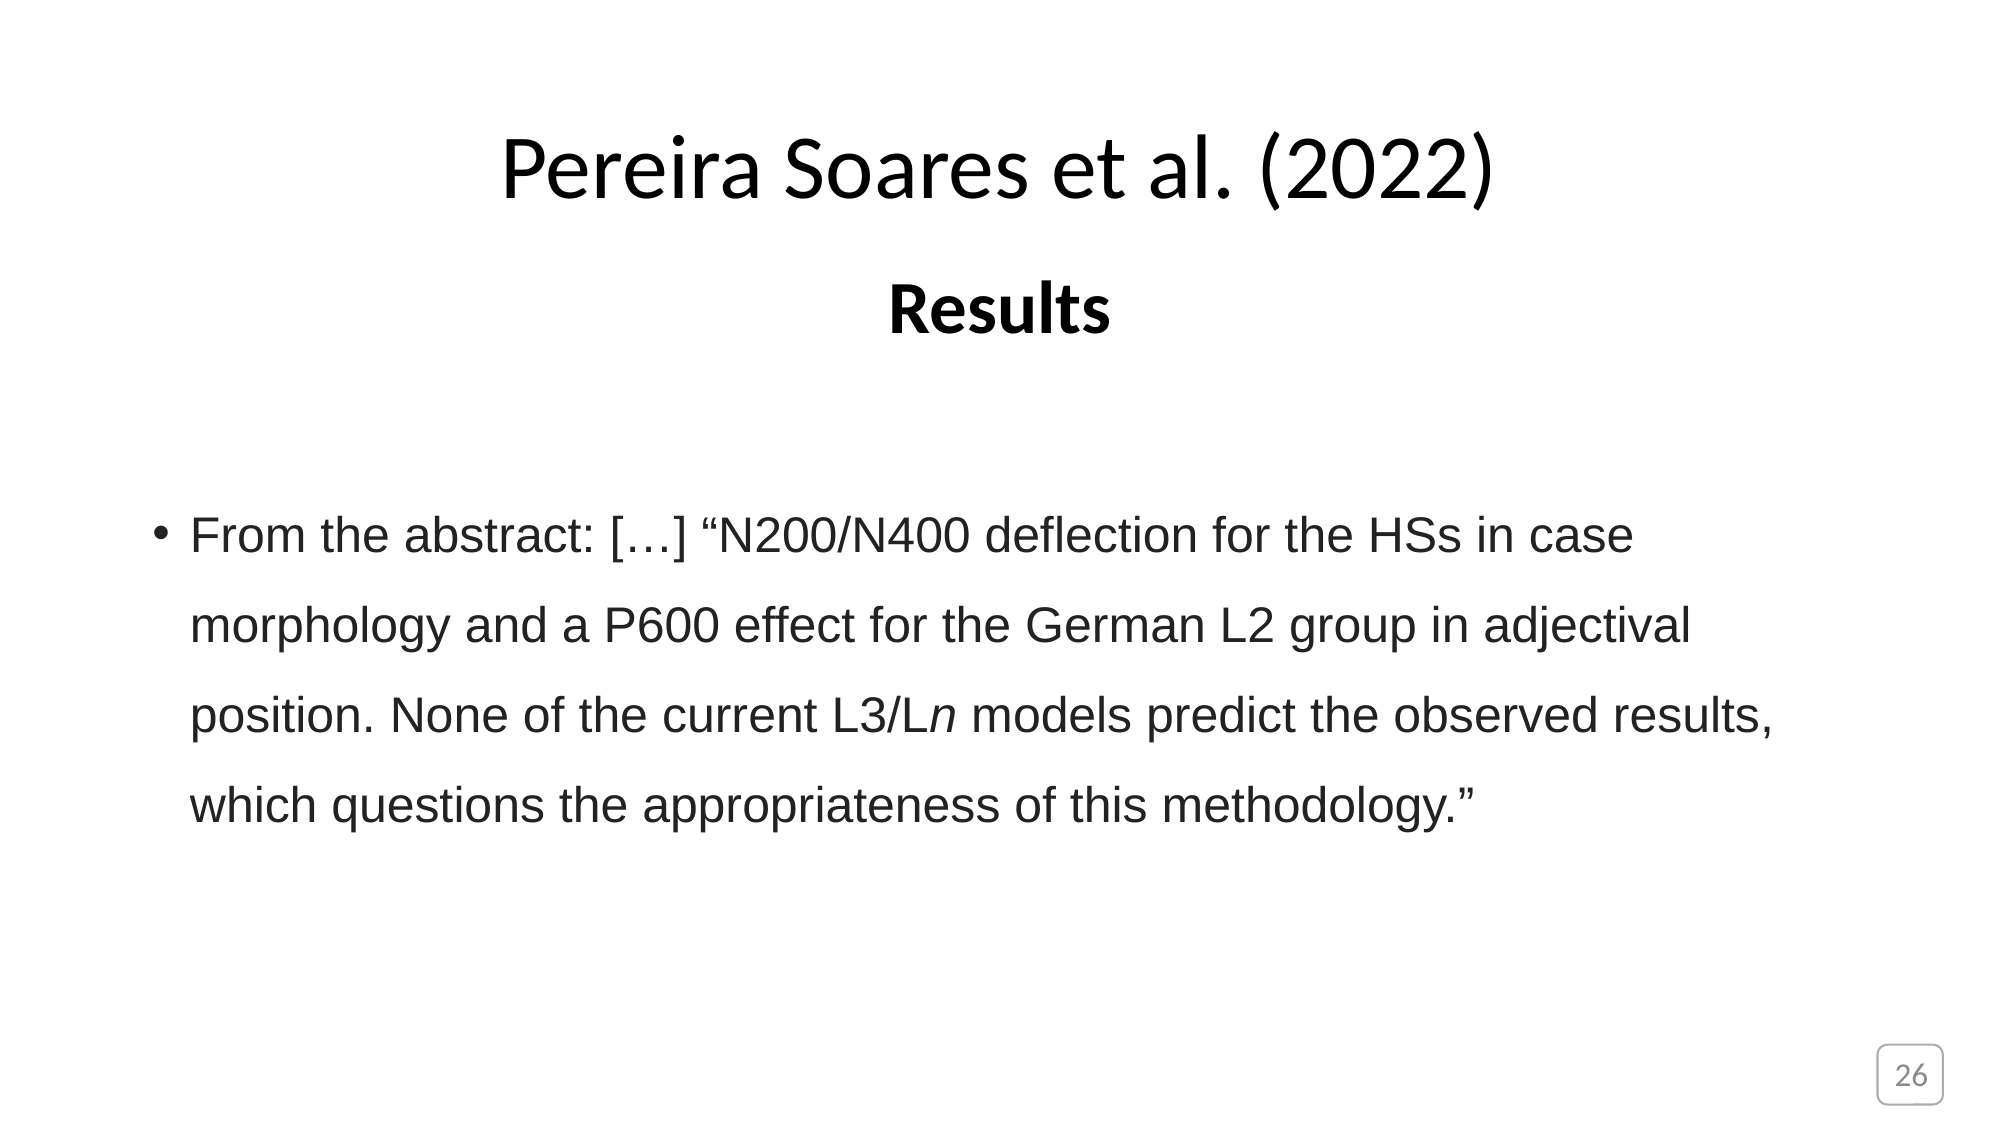

# Pereira Soares et al. (2022)
Results

From the abstract: […] “N200/N400 deflection for the HSs in case morphology and a P600 effect for the German L2 group in adjectival position. None of the current L3/Ln models predict the observed results, which questions the appropriateness of this methodology.”
26